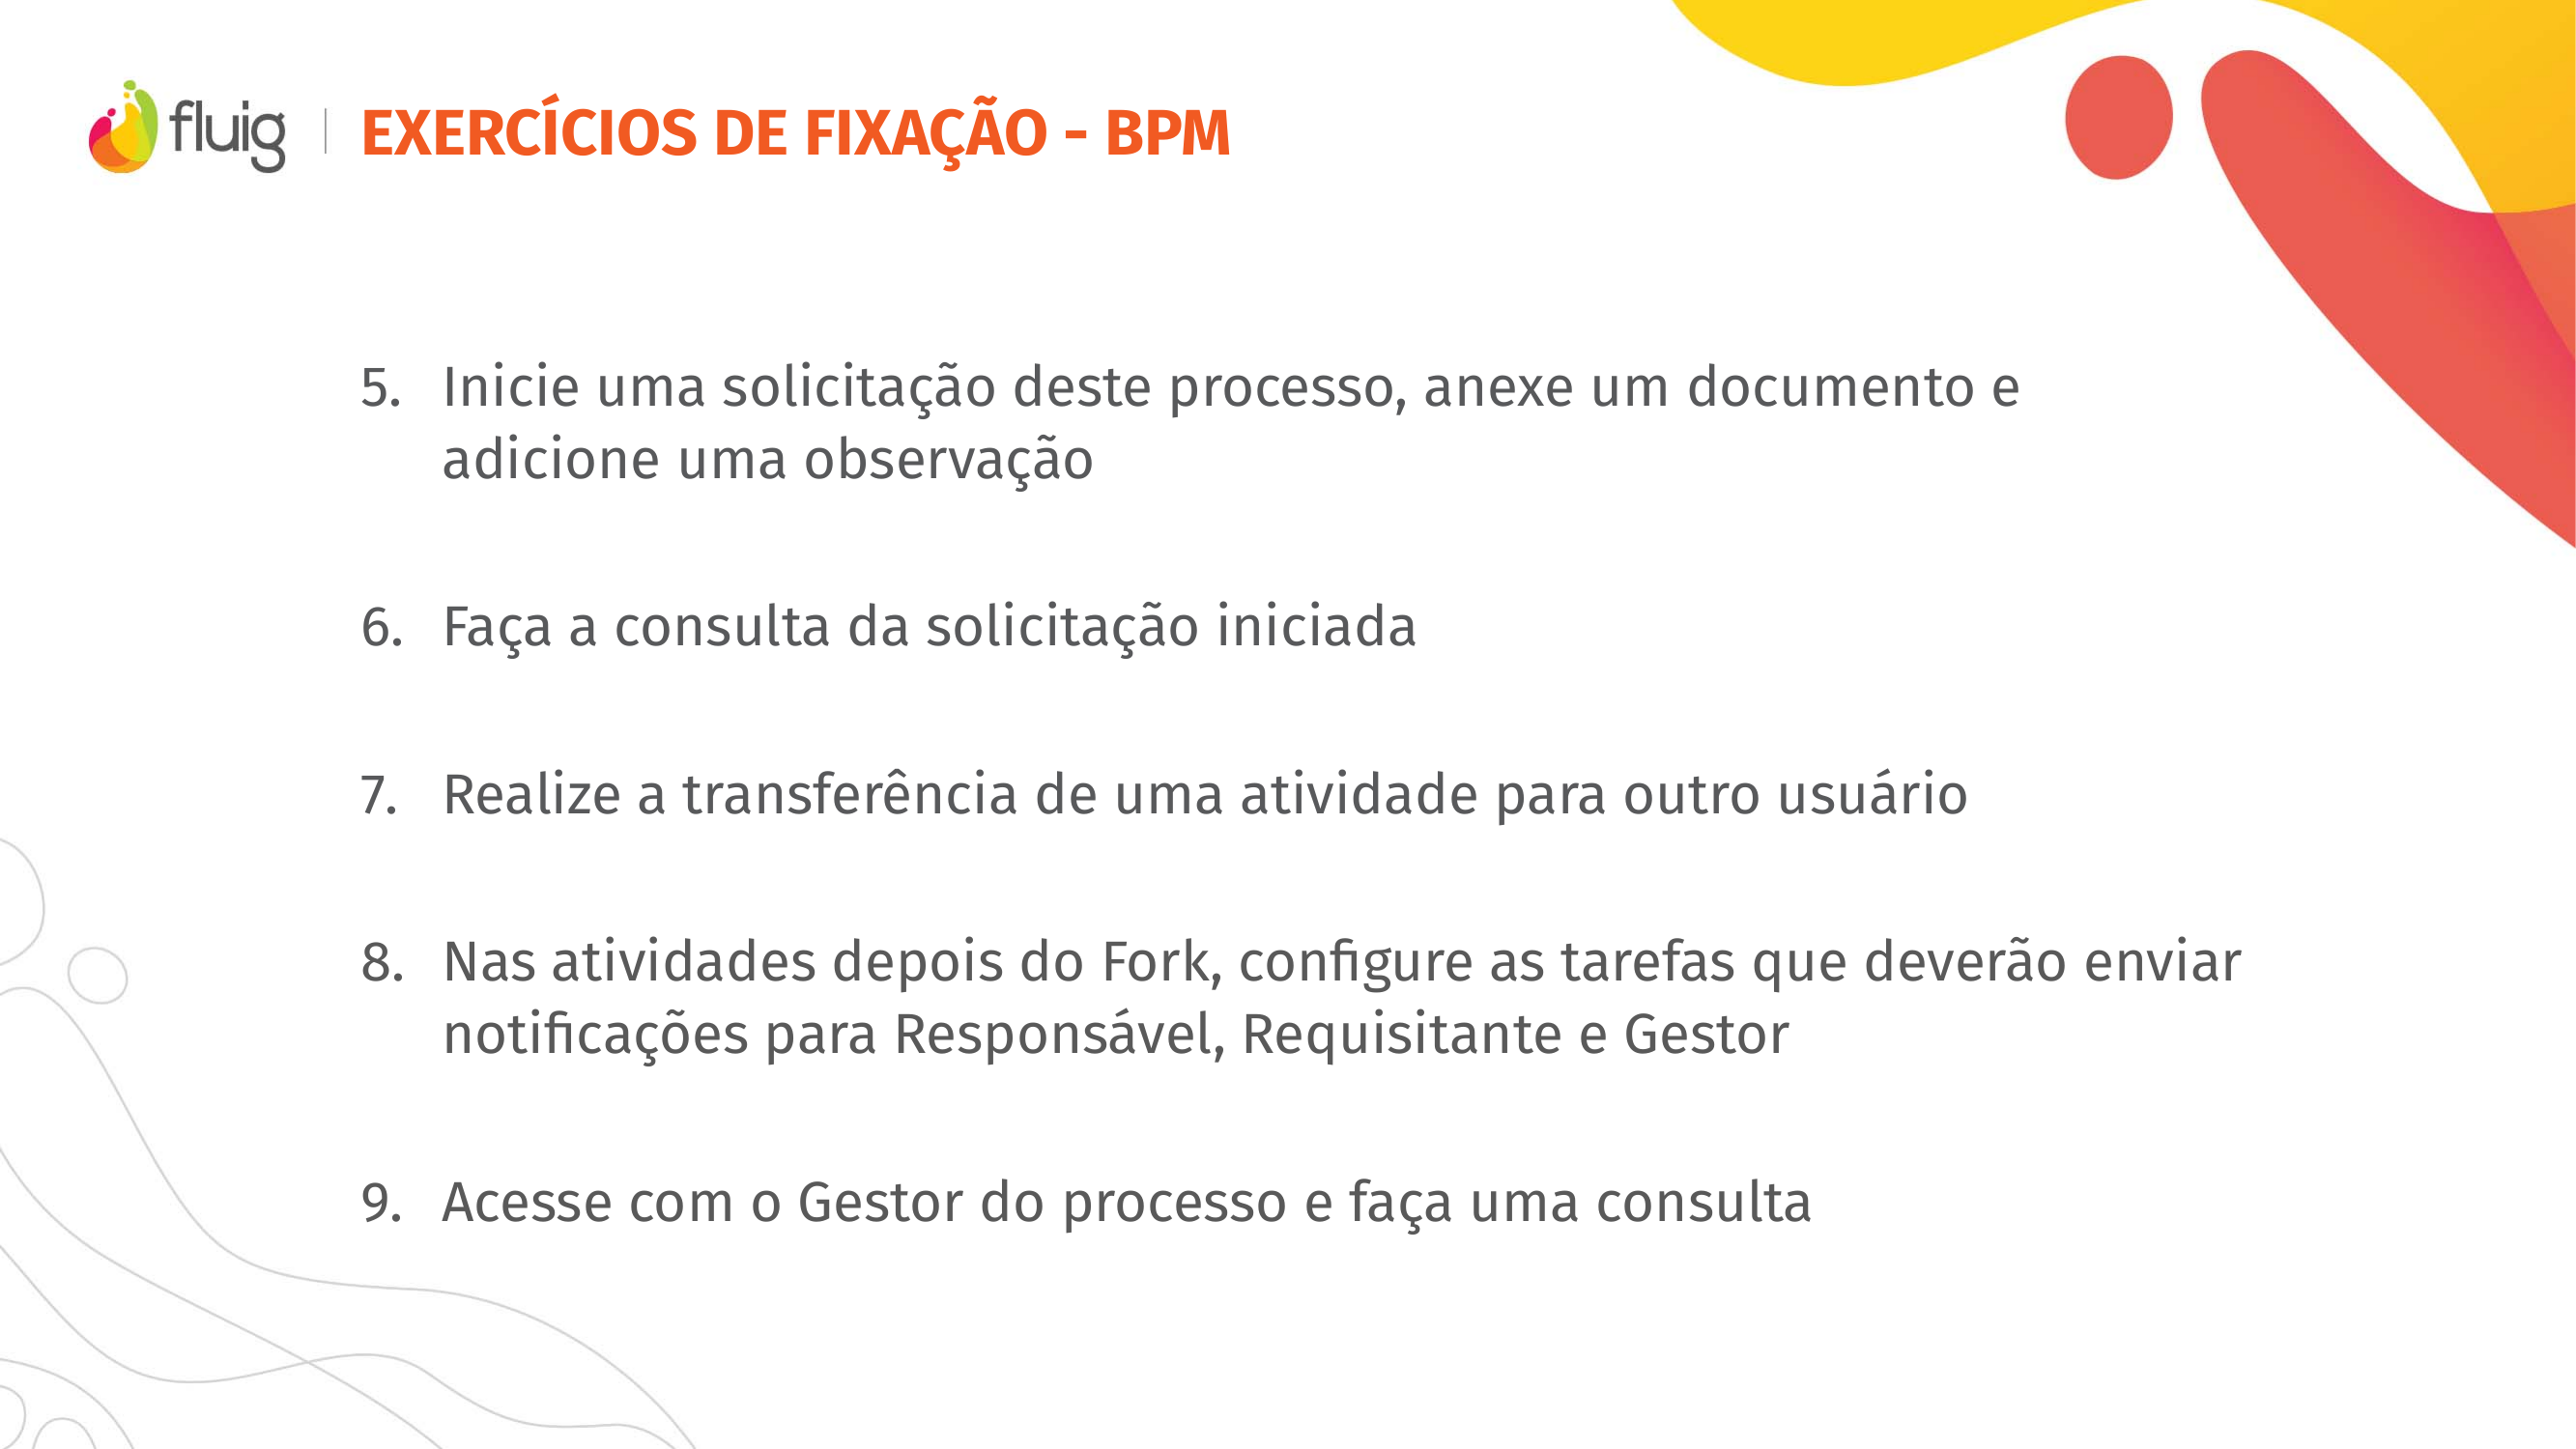

# Exercícios de fixação - bpm
Inicie uma solicitação deste processo, anexe um documento e adicione uma observação

Faça a consulta da solicitação iniciada

Realize a transferência de uma atividade para outro usuário

Nas atividades depois do Fork, configure as tarefas que deverão enviar notificações para Responsável, Requisitante e Gestor

Acesse com o Gestor do processo e faça uma consulta